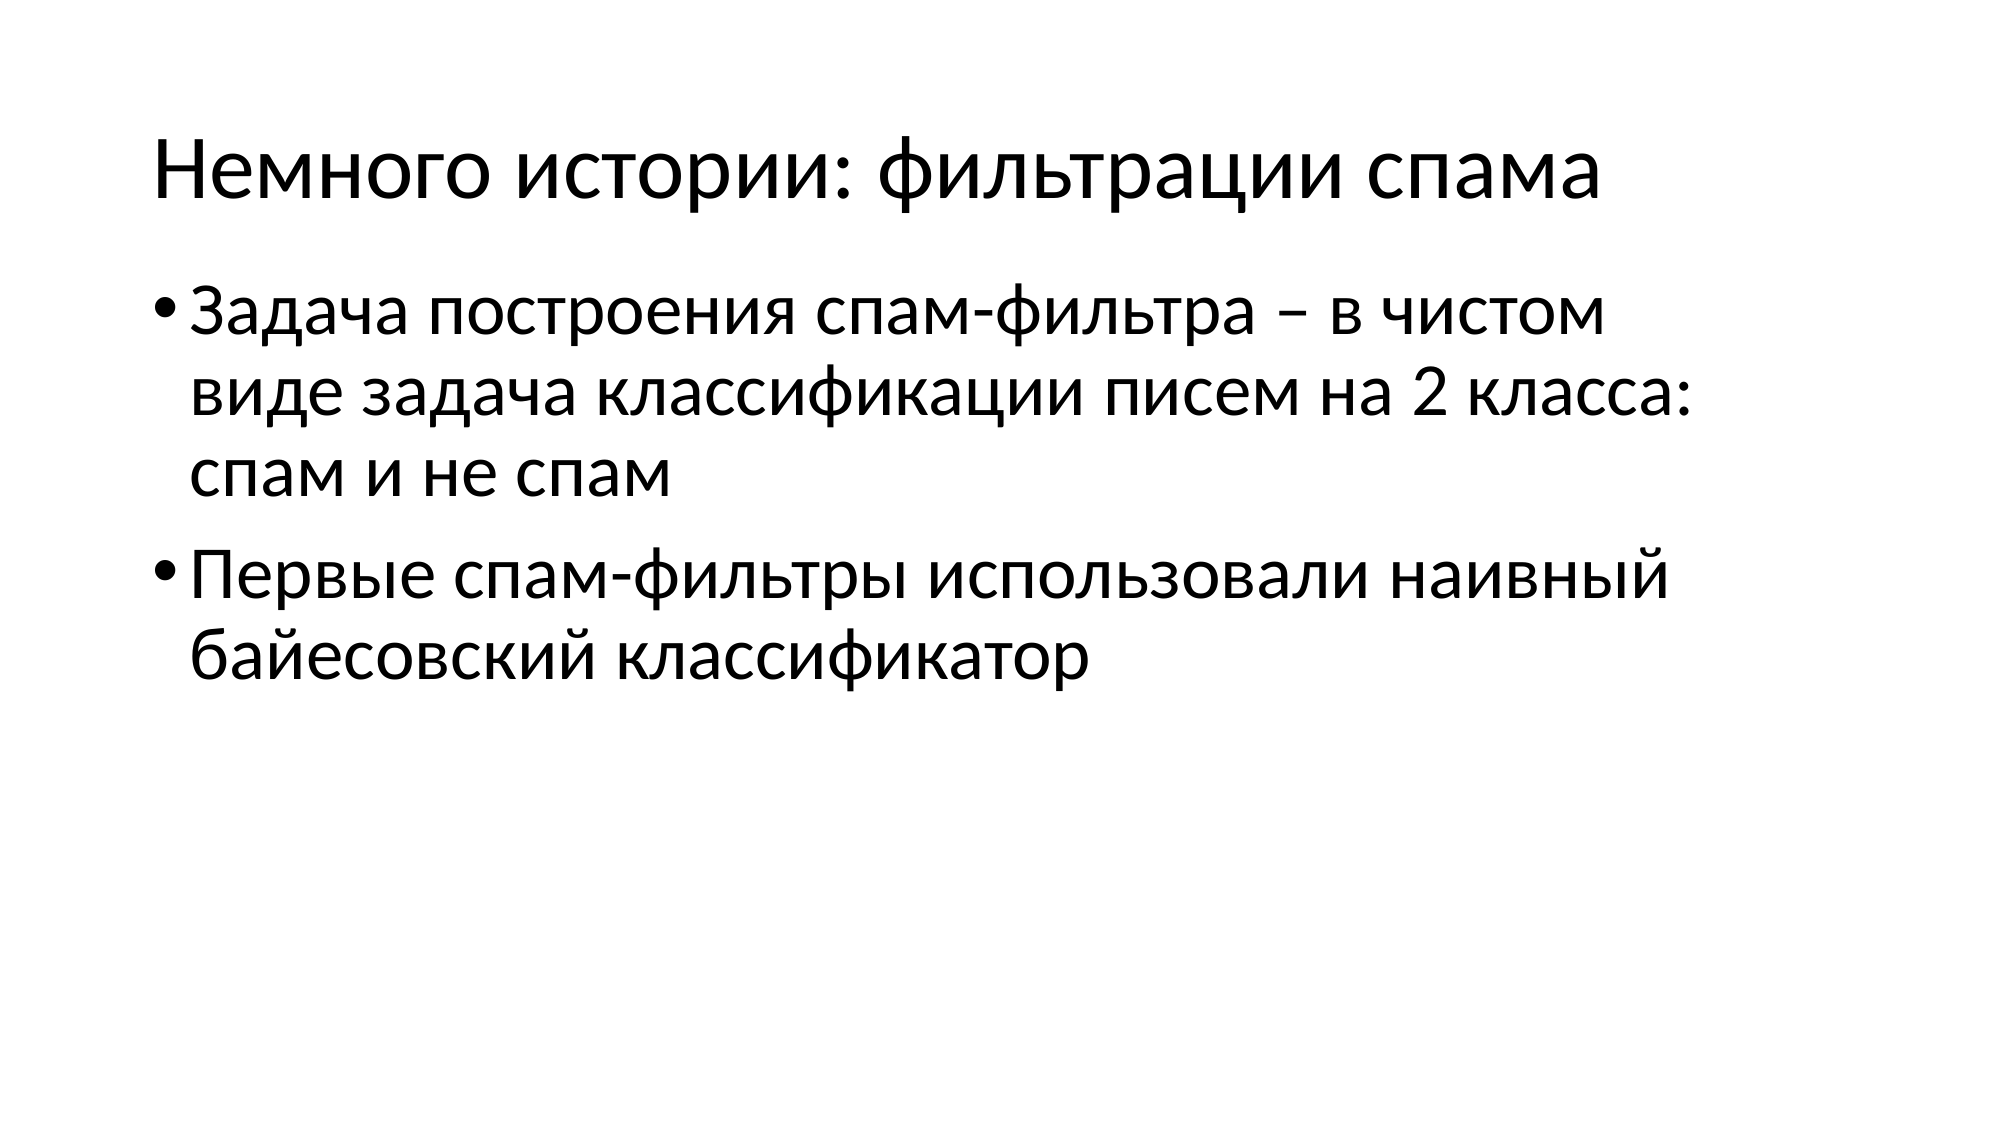

# Немного истории: фильтрации спама
Задача построения спам-фильтра – в чистом виде задача классификации писем на 2 класса: спам и не спам
Первые спам-фильтры использовали наивный байесовский классификатор